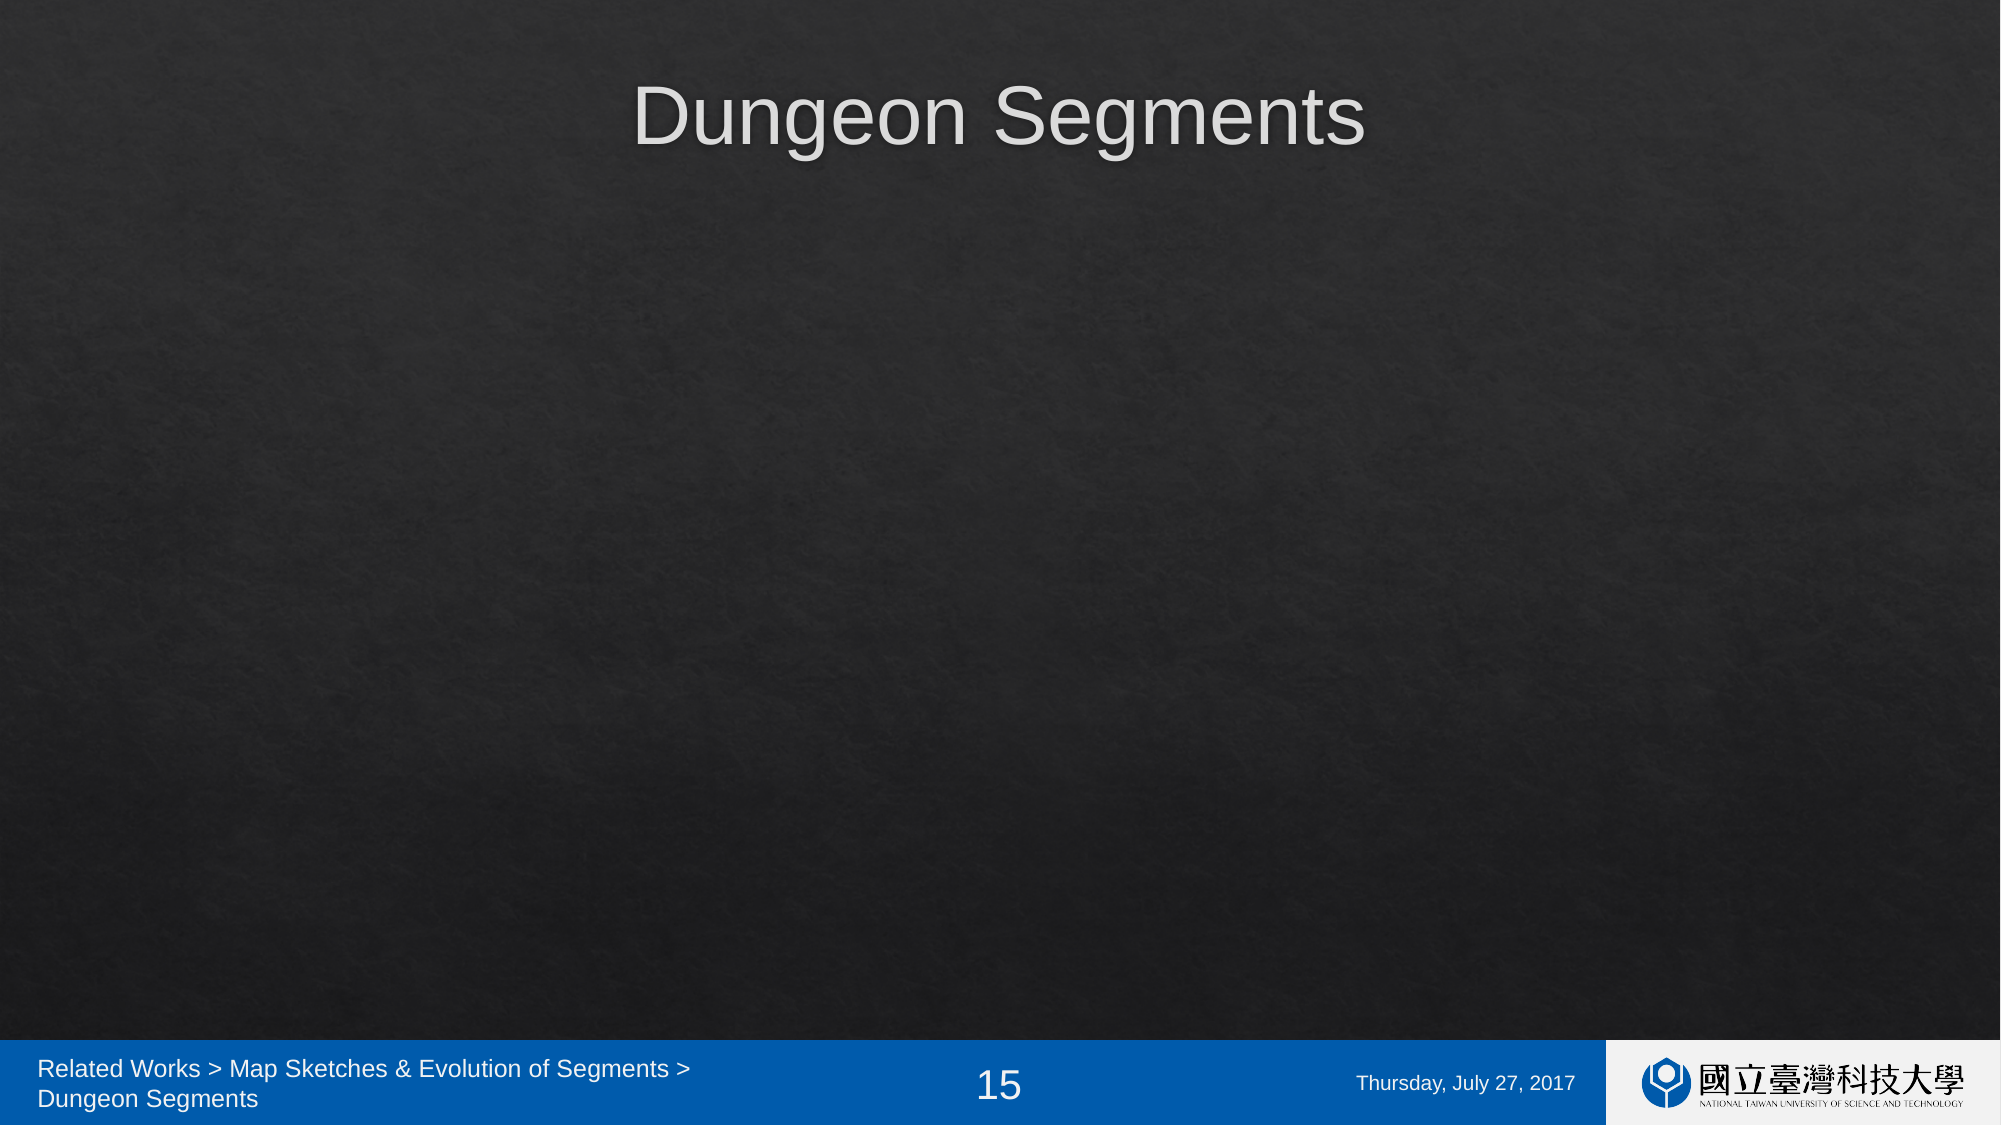

# Dungeon Segments

Related Works > Map Sketches & Evolution of Segments >
Dungeon Segments
Thursday, July 27, 2017
15